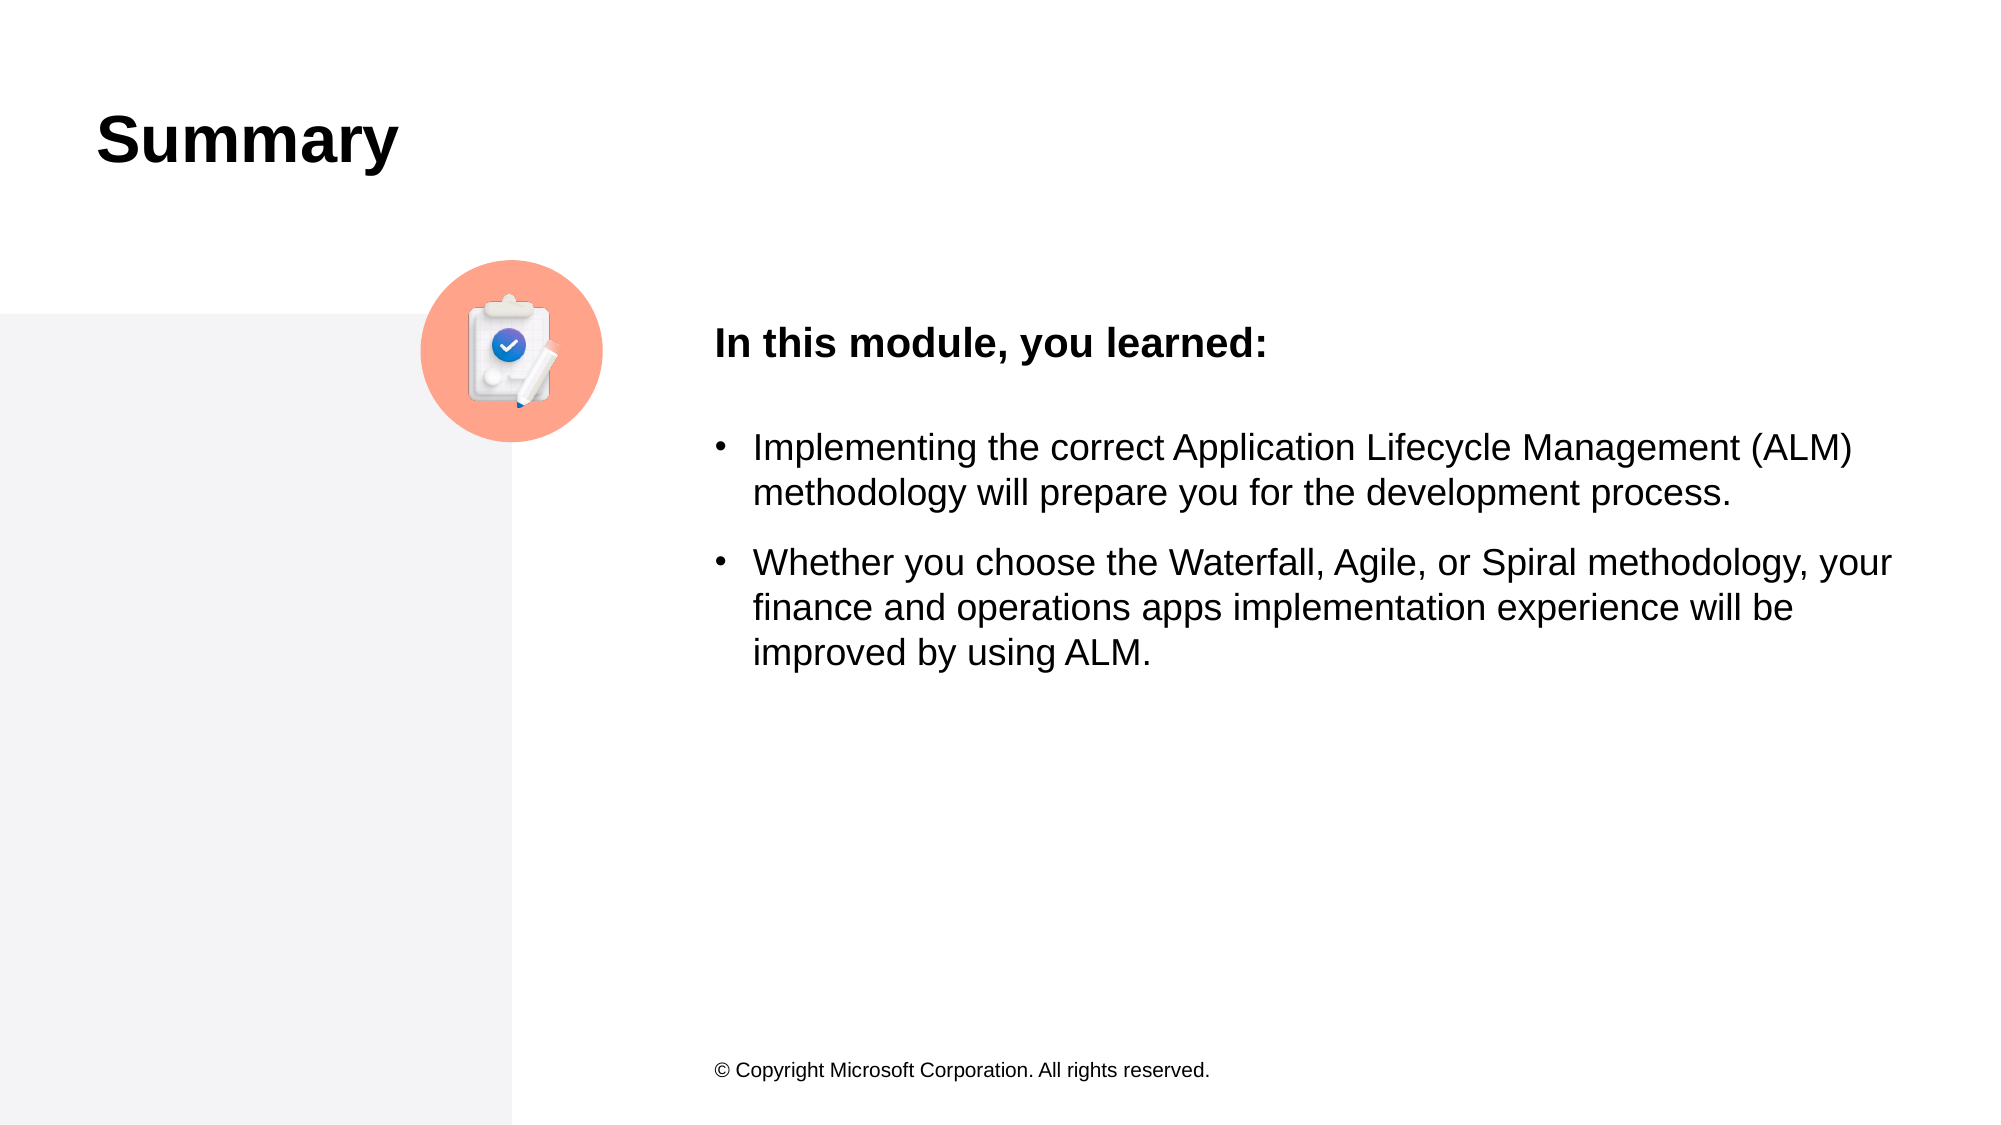

# Summary
In this module, you learned:
Implementing the correct Application Lifecycle Management (ALM) methodology will prepare you for the development process.
Whether you choose the Waterfall, Agile, or Spiral methodology, your finance and operations apps implementation experience will be improved by using ALM.